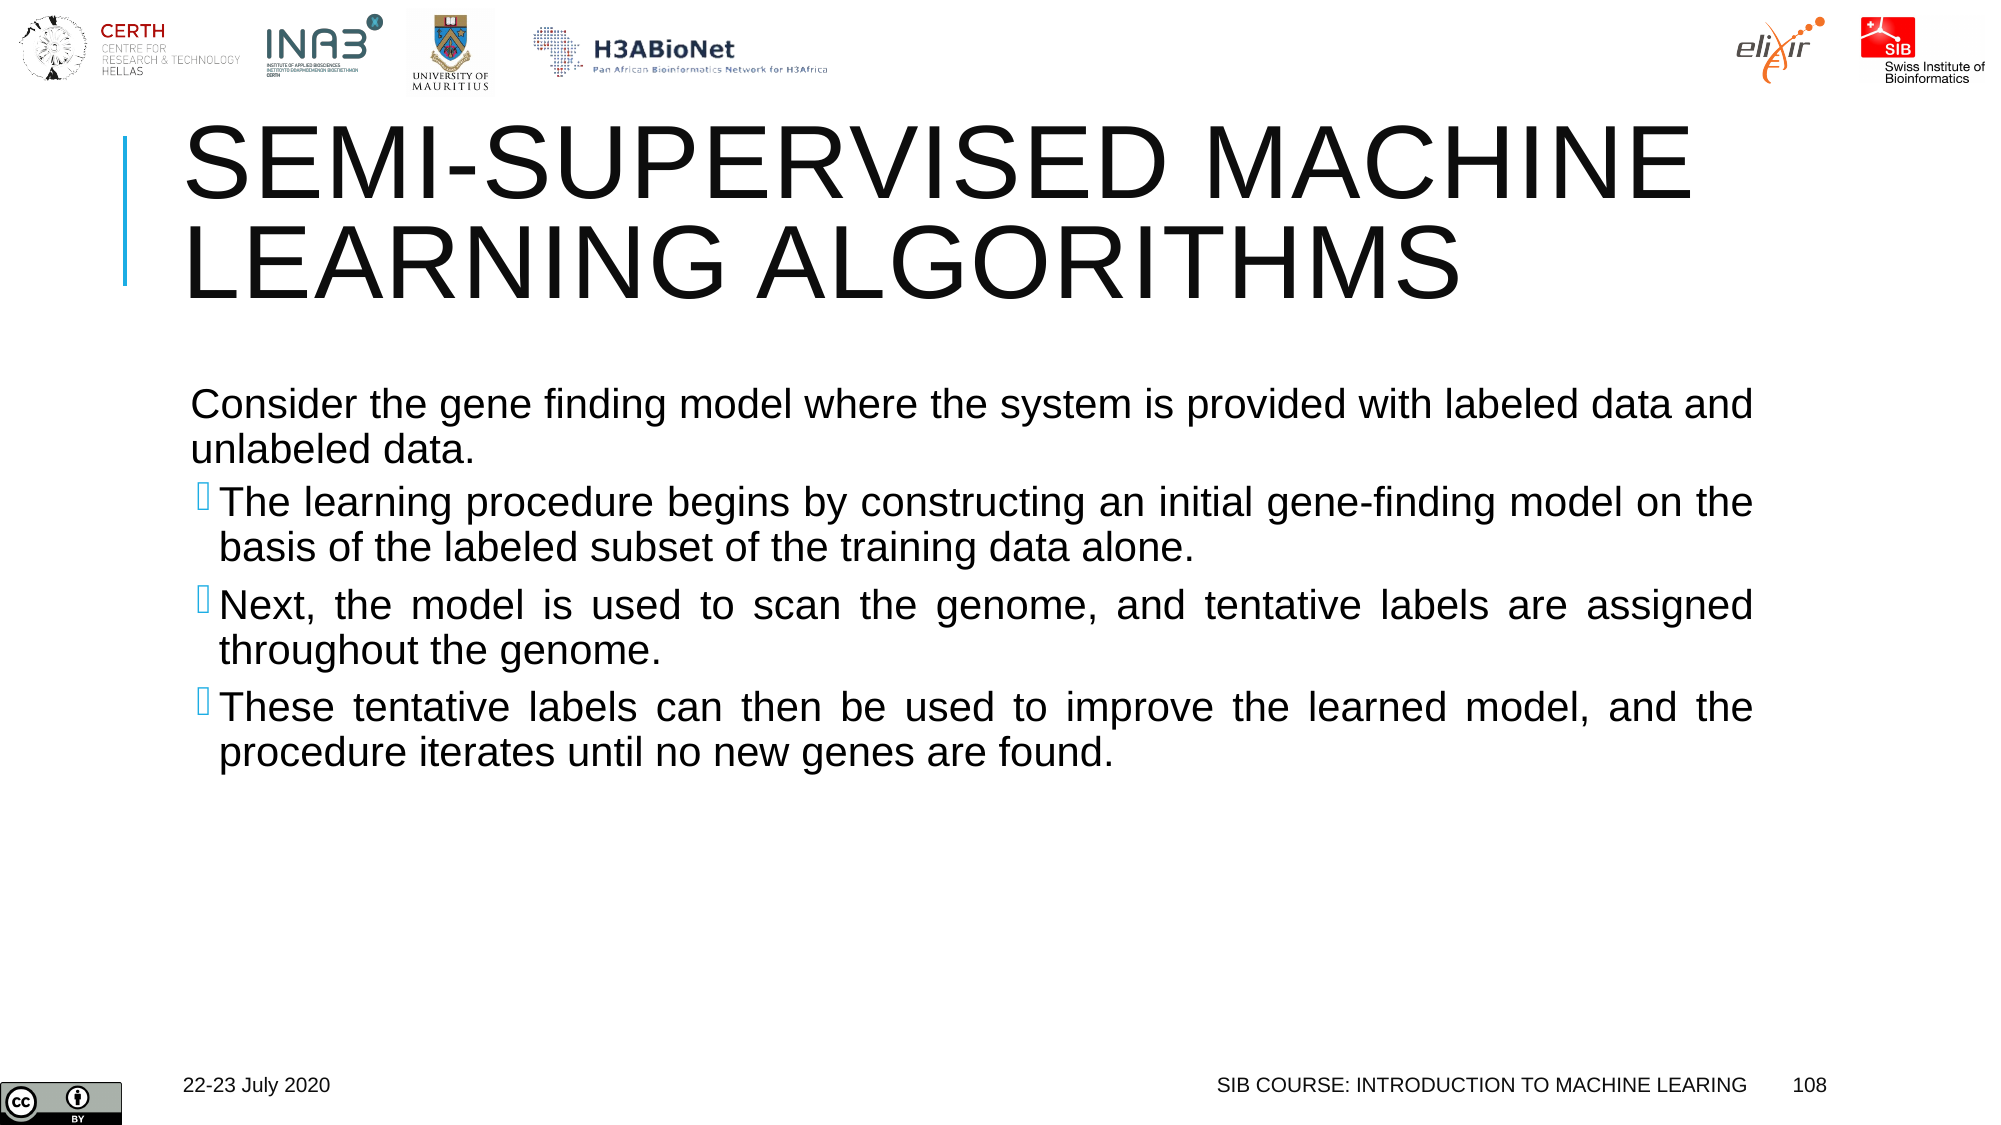

# Semi-supervised Machine Learning Algorithms
Consider the gene finding model where the system is provided with labeled data and unlabeled data.
The learning procedure begins by constructing an initial gene-finding model on the basis of the labeled subset of the training data alone.
Next, the model is used to scan the genome, and tentative labels are assigned throughout the genome.
These tentative labels can then be used to improve the learned model, and the procedure iterates until no new genes are found.

22-23 July 2020
SIB Course: Introduction to Machine Learing
108